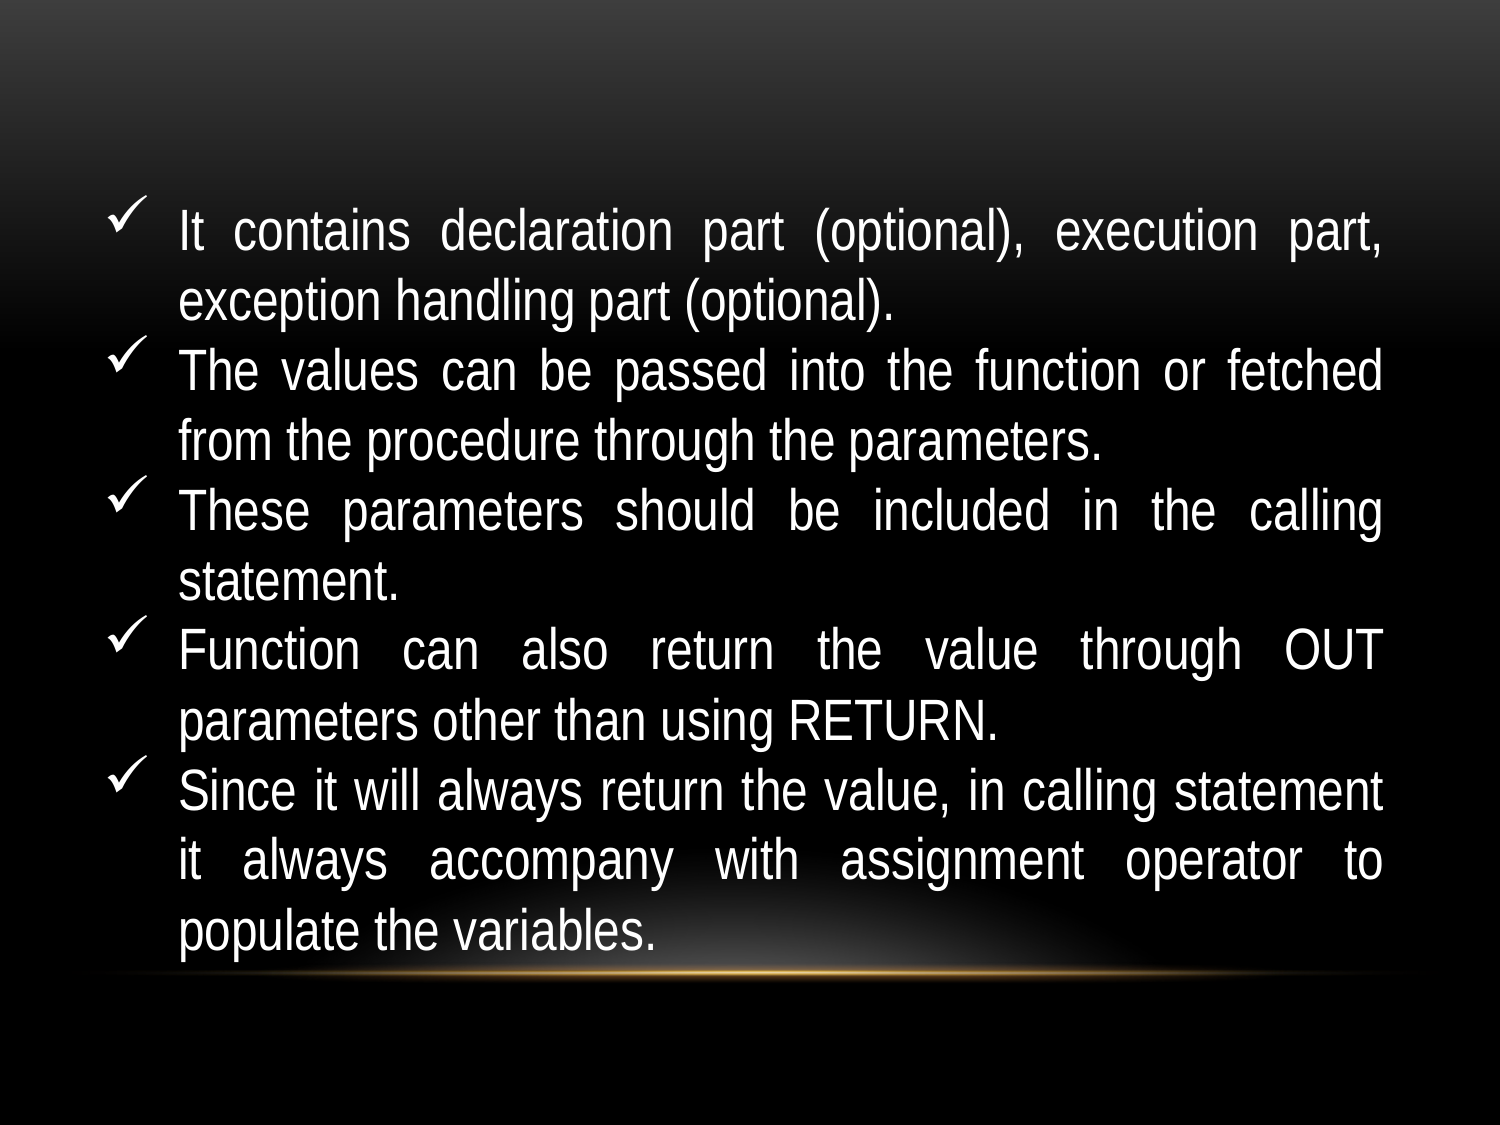

It contains declaration part (optional), execution part, exception handling part (optional).
The values can be passed into the function or fetched from the procedure through the parameters.
These parameters should be included in the calling statement.
Function can also return the value through OUT parameters other than using RETURN.
Since it will always return the value, in calling statement it always accompany with assignment operator to populate the variables.